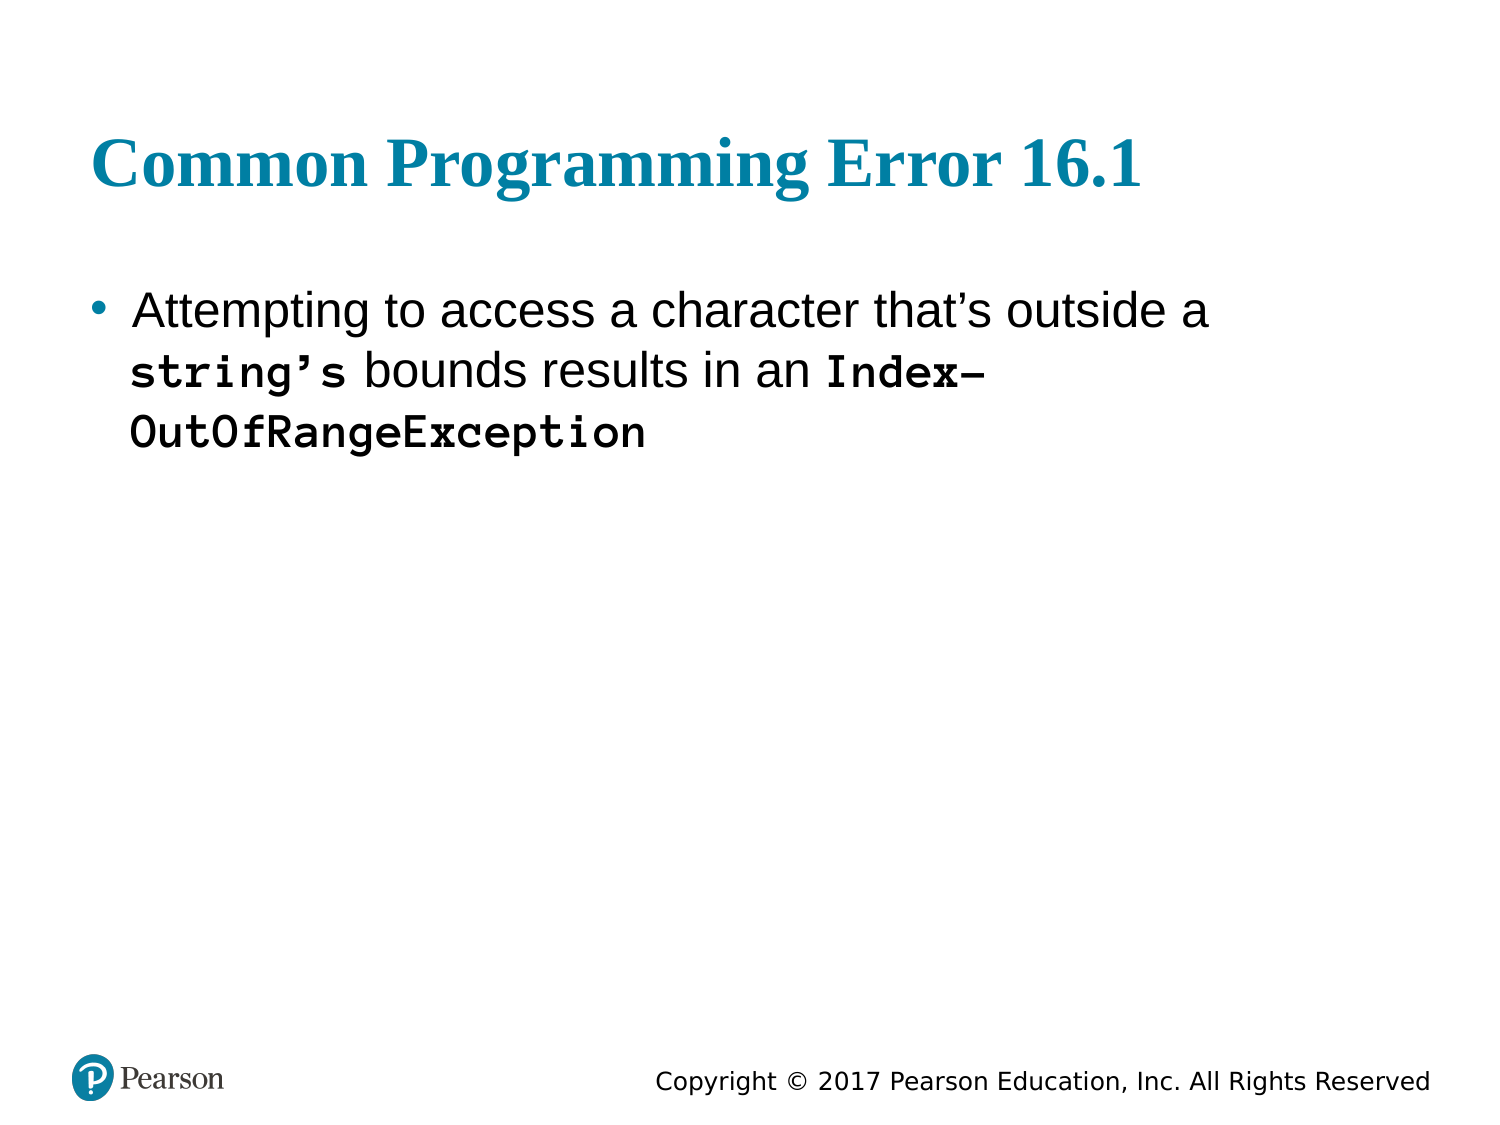

# Common Programming Error 16.1
Attempting to access a character that’s outside a string’s bounds results in an Index-OutOfRangeException